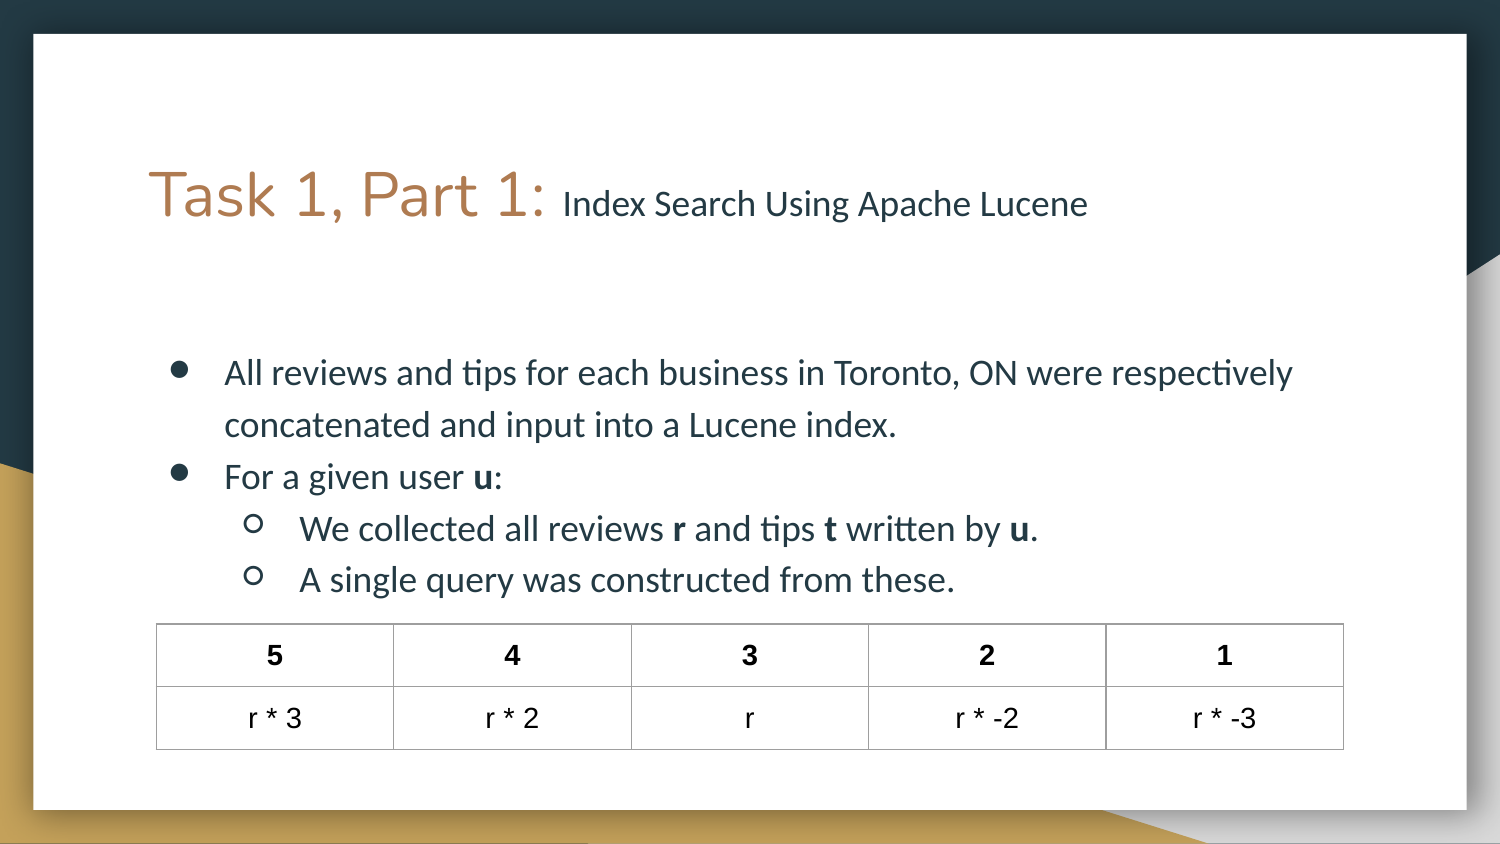

# Task 1, Part 1: Index Search Using Apache Lucene
All reviews and tips for each business in Toronto, ON were respectively concatenated and input into a Lucene index.
For a given user u:
We collected all reviews r and tips t written by u.
A single query was constructed from these.
| 5 | 4 | 3 | 2 | 1 |
| --- | --- | --- | --- | --- |
| r \* 3 | r \* 2 | r | r \* -2 | r \* -3 |